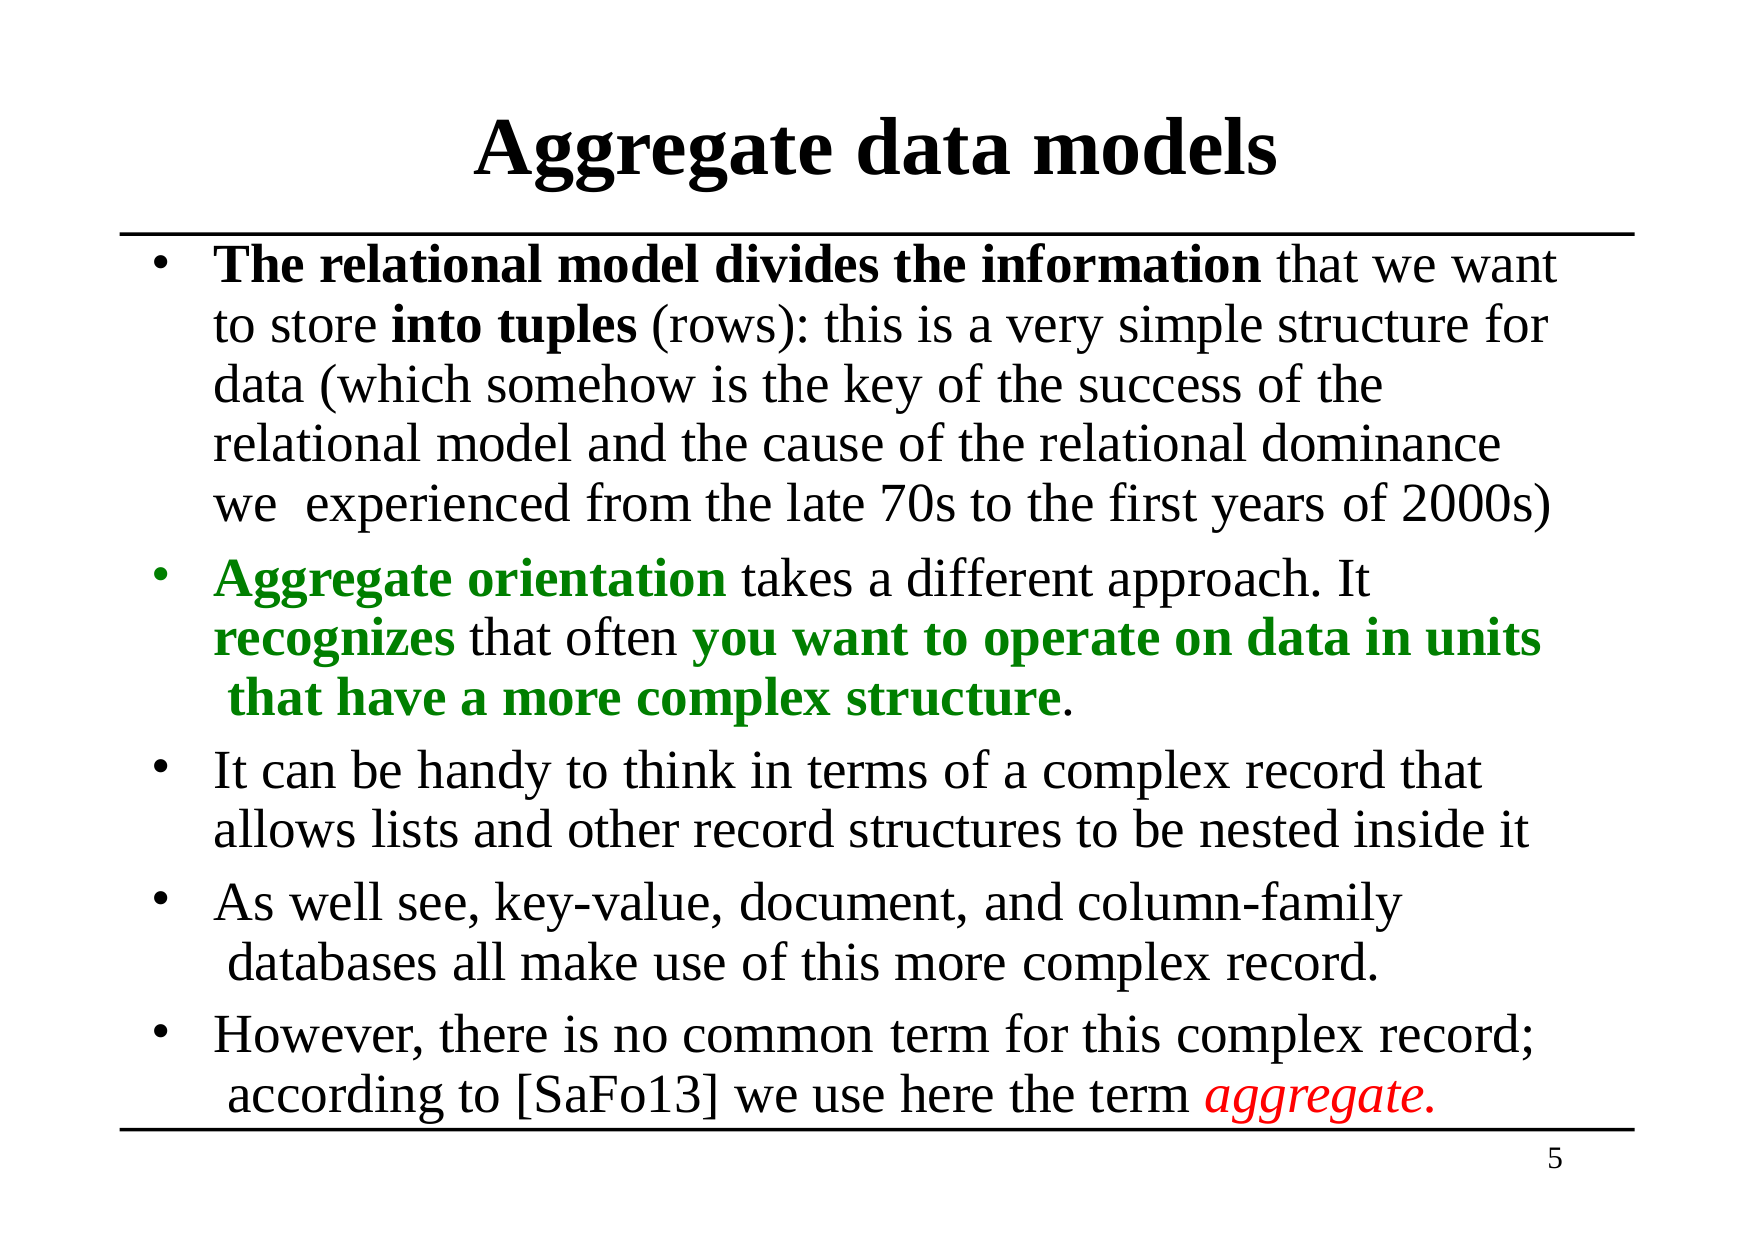

# Aggregate data models
The relational model divides the information that we want  to store into tuples (rows): this is a very simple structure for  data (which somehow is the key of the success of the  relational model and the cause of the relational dominance we  experienced from the late 70s to the first years of 2000s)
Aggregate orientation takes a different approach. It  recognizes that often you want to operate on data in units  that have a more complex structure.
It can be handy to think in terms of a complex record that  allows lists and other record structures to be nested inside it
As well see, key-value, document, and column-family  databases all make use of this more complex record.
However, there is no common term for this complex record;  according to [SaFo13] we use here the term aggregate.

5